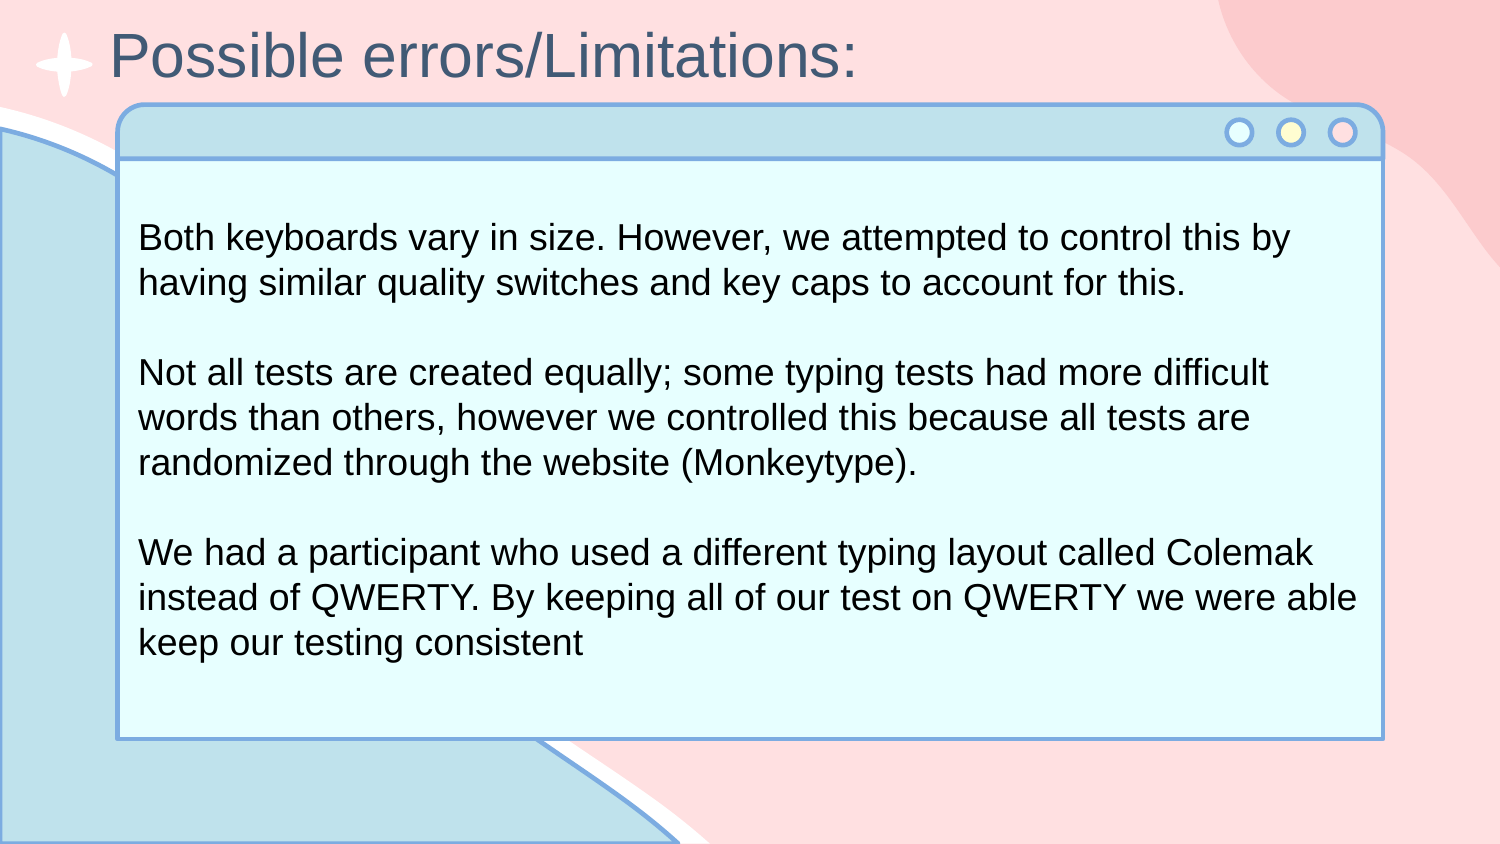

Possible errors/Limitations:
Both keyboards vary in size. However, we attempted to control this by having similar quality switches and key caps to account for this.

Not all tests are created equally; some typing tests had more difficult words than others, however we controlled this because all tests are randomized through the website (Monkeytype).

We had a participant who used a different typing layout called Colemak instead of QWERTY. By keeping all of our test on QWERTY we were able keep our testing consistent